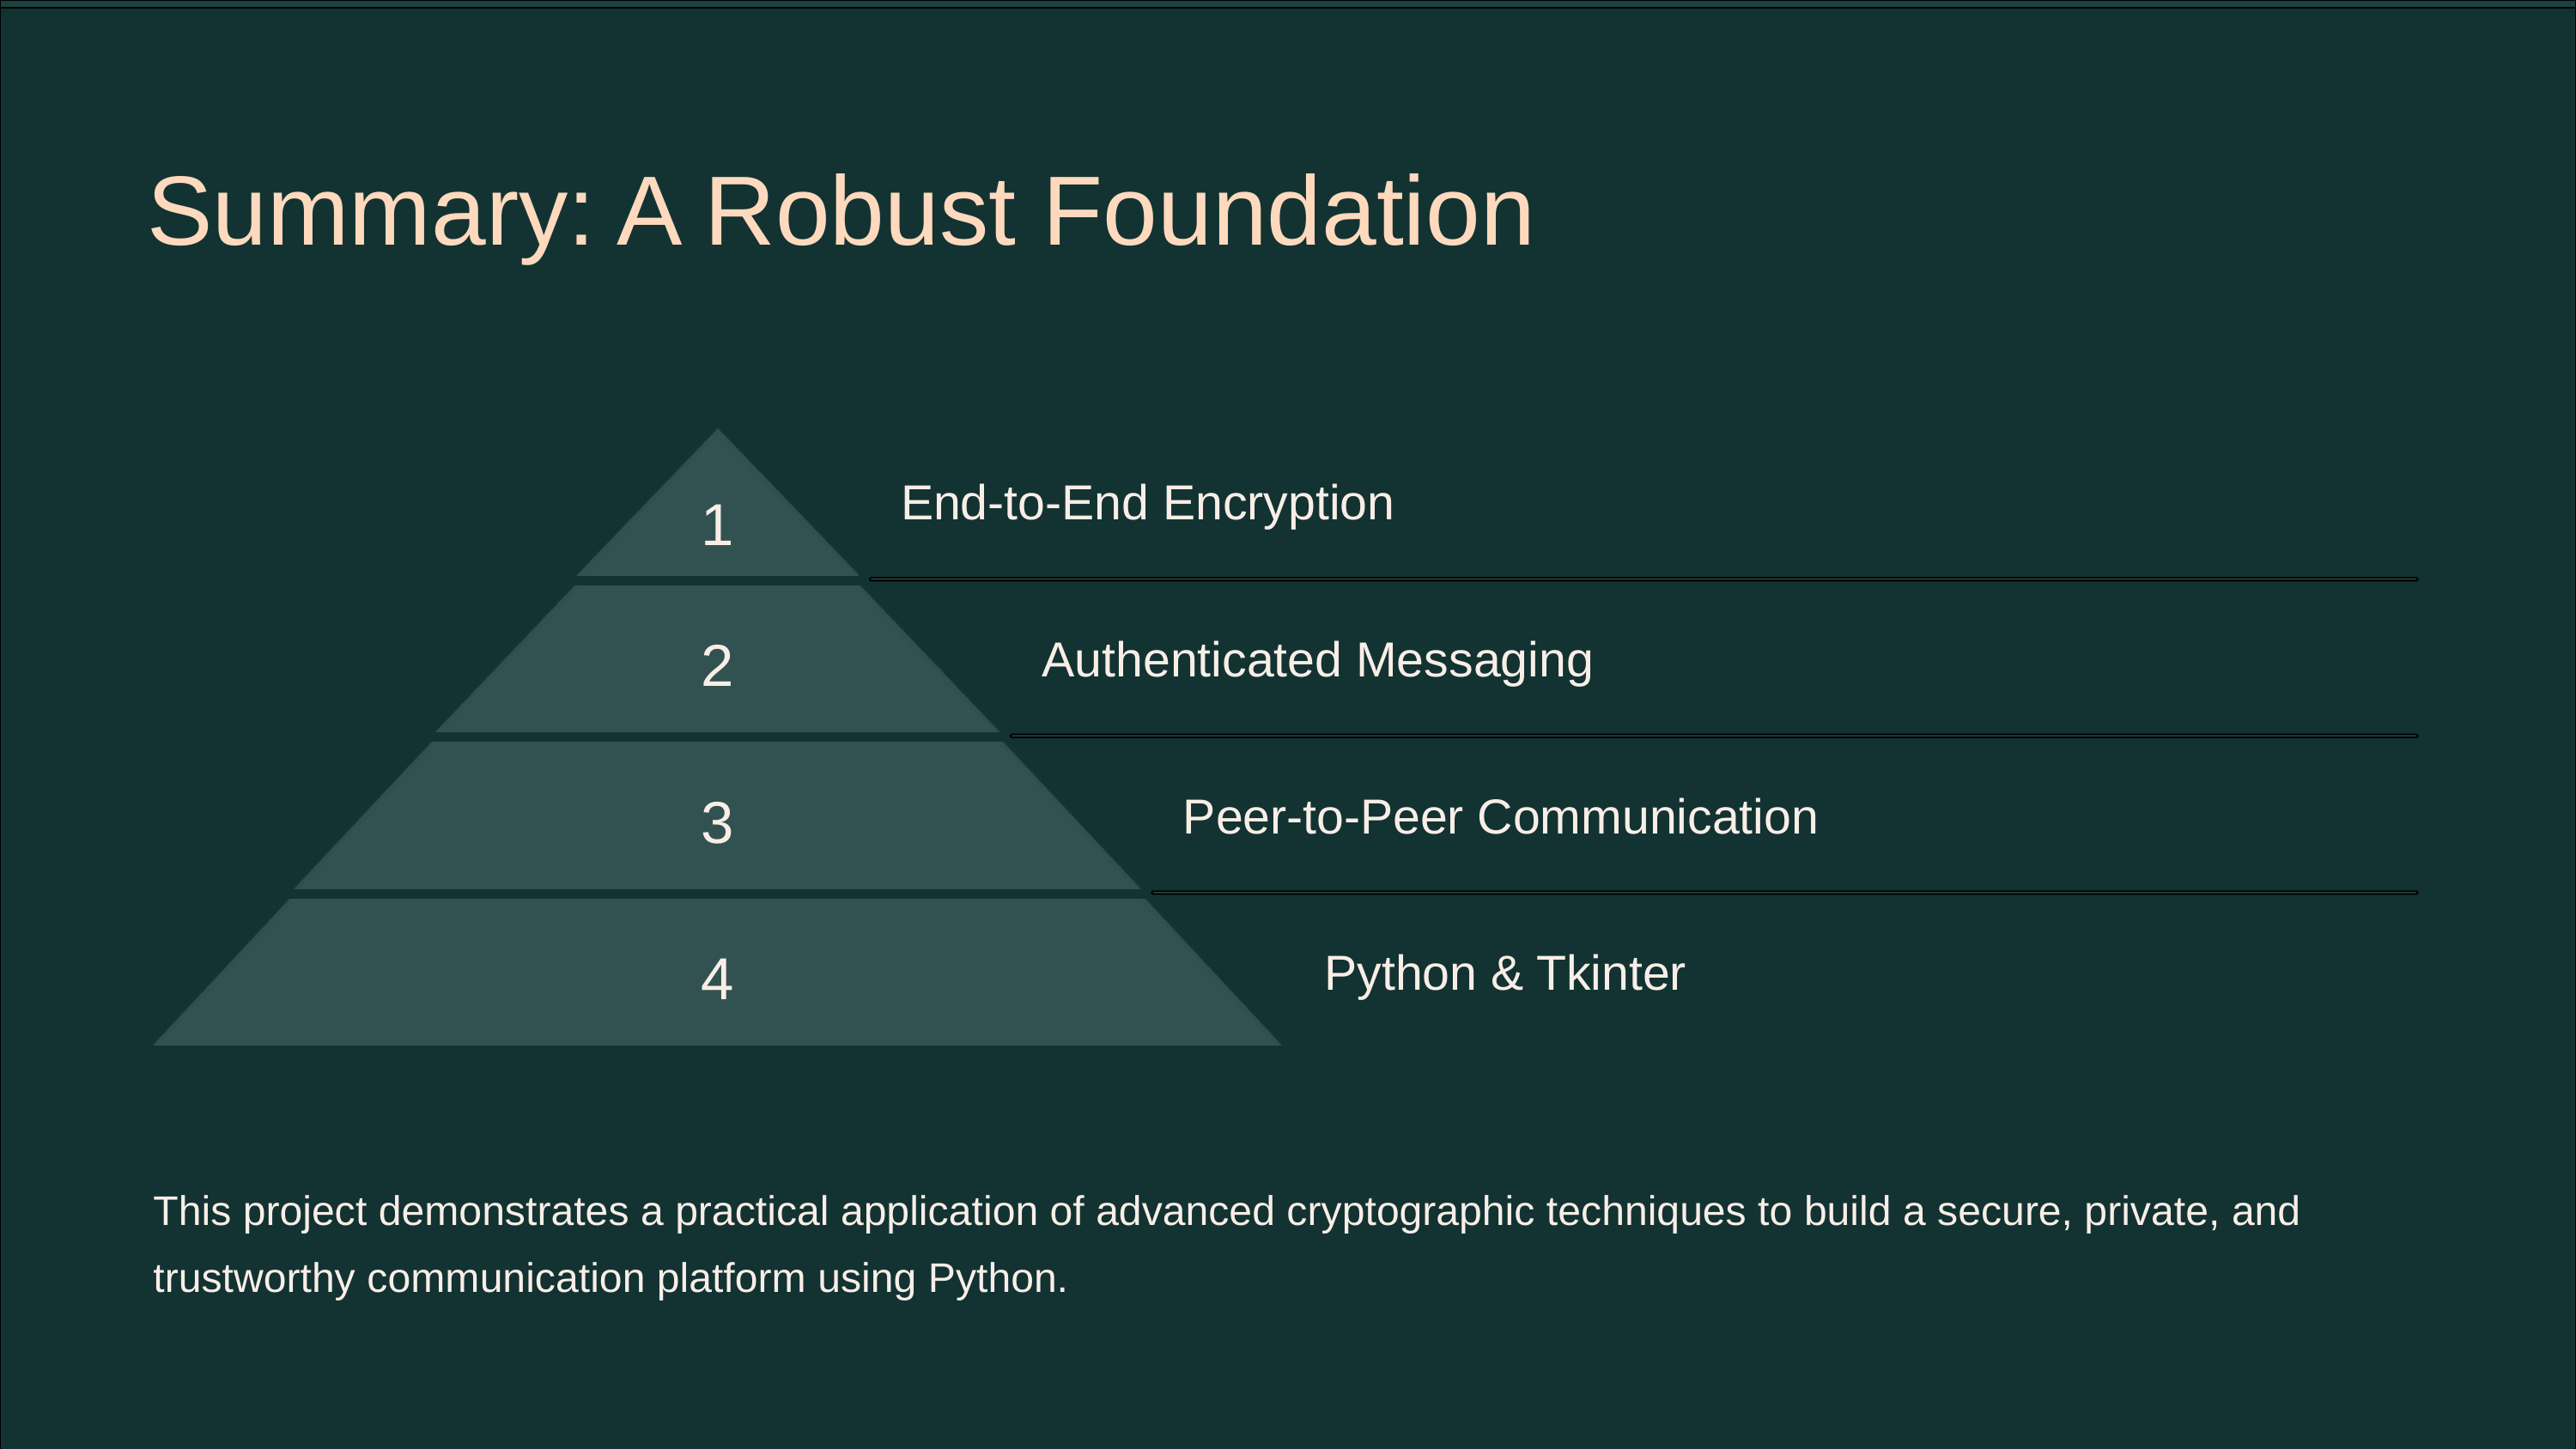

Summary: A Robust Foundation

1
End-to-End Encryption

2
Authenticated Messaging

3
Peer-to-Peer Communication

4
Python & Tkinter
This project demonstrates a practical application of advanced cryptographic techniques to build a secure, private, and trustworthy communication platform using Python.